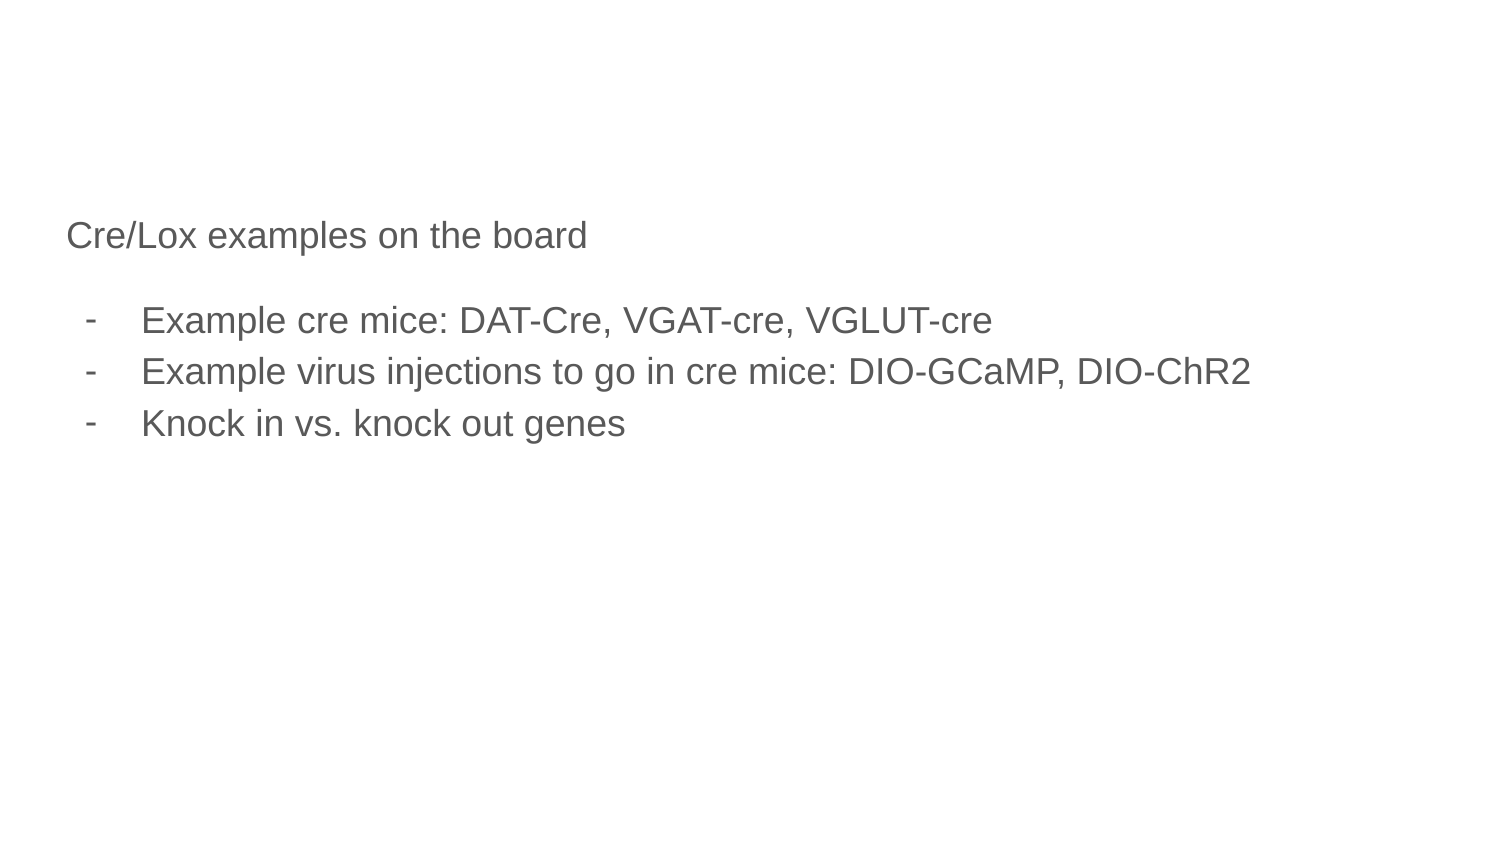

#
Cre/Lox examples on the board
Example cre mice: DAT-Cre, VGAT-cre, VGLUT-cre
Example virus injections to go in cre mice: DIO-GCaMP, DIO-ChR2
Knock in vs. knock out genes